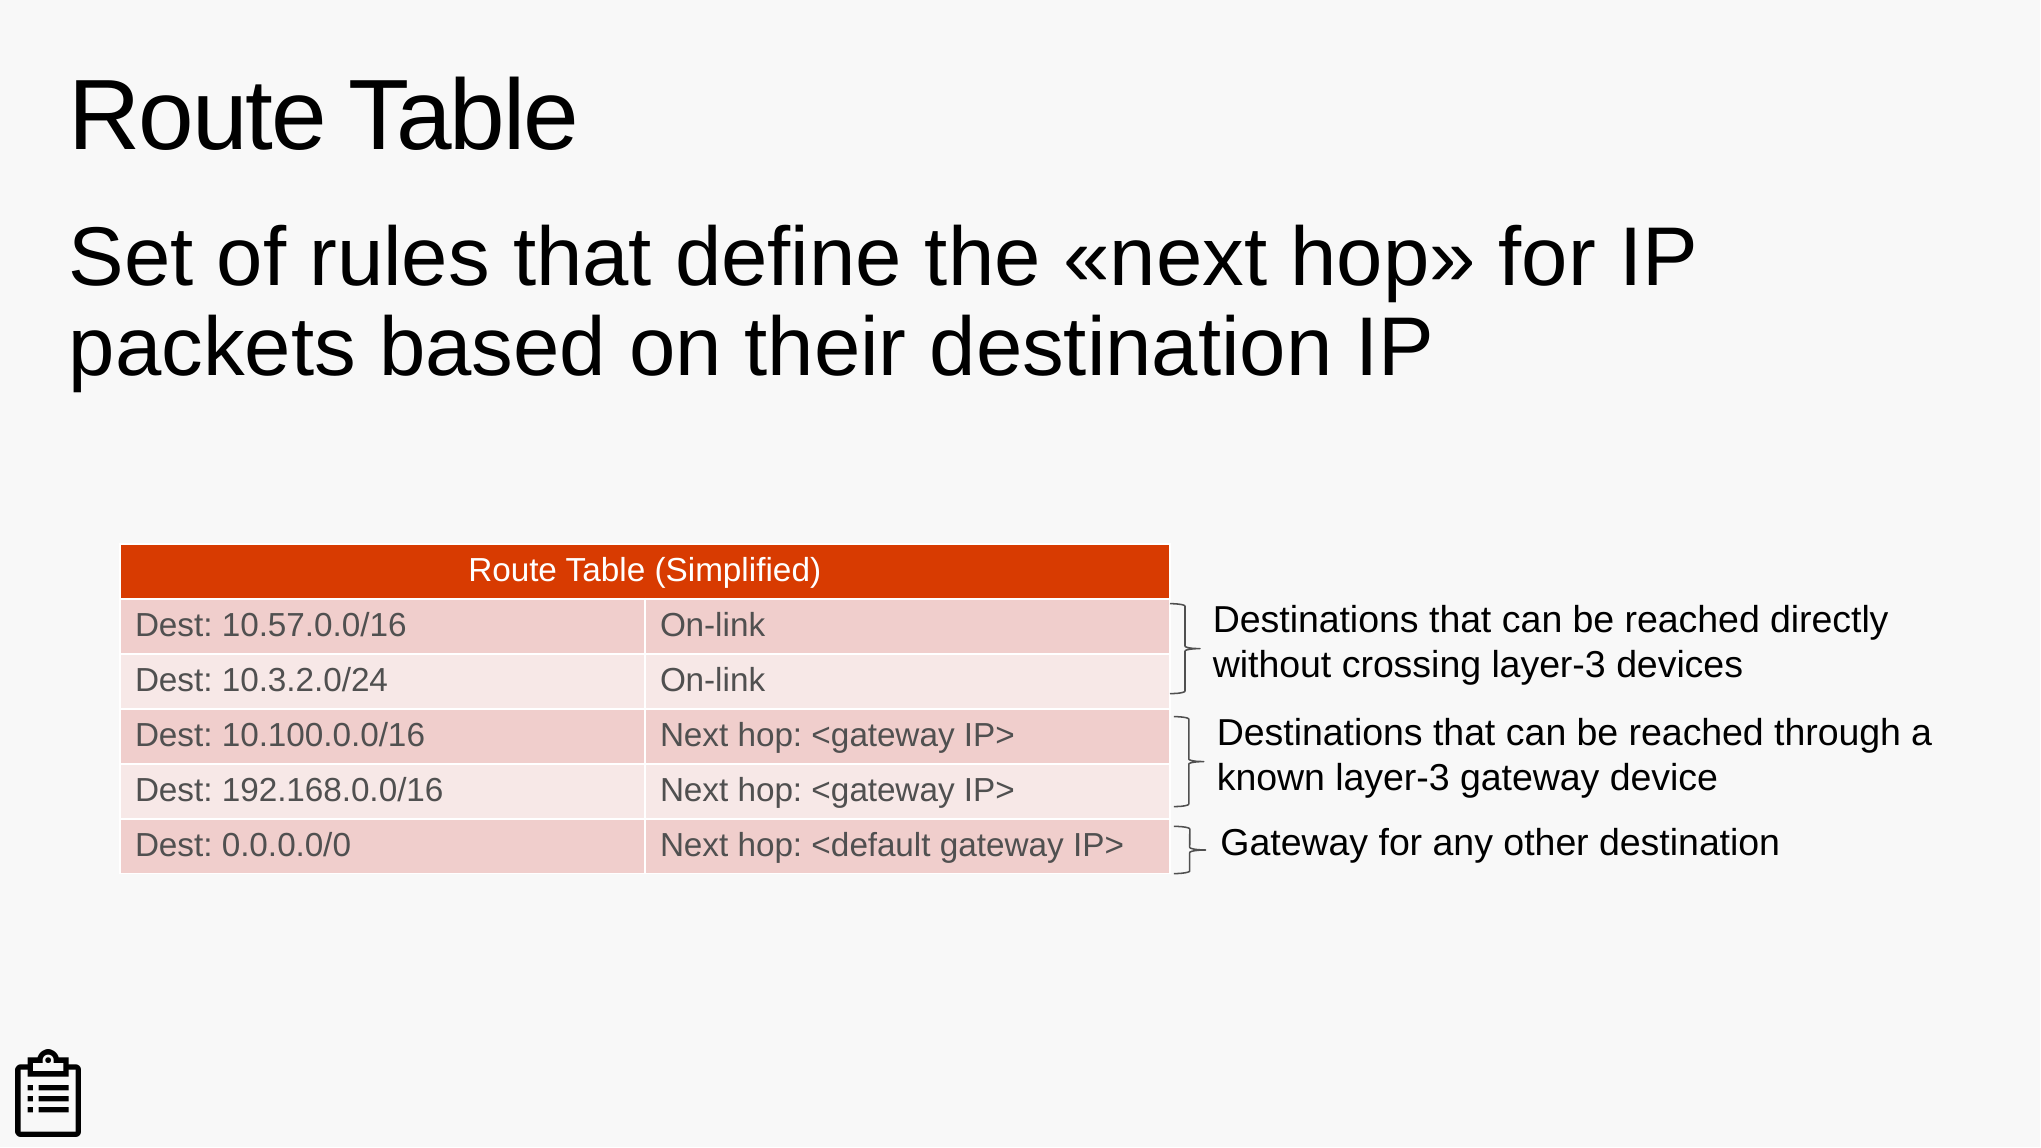

# Route Table
Set of rules that define the «next hop» for IP packets based on their destination IP
| Route Table (Simplified) |  |
| --- | --- |
| Dest: 10.57.0.0/16 | On-link |
| Dest: 10.3.2.0/24 | On-link |
| Dest: 10.100.0.0/16 | Next hop: <gateway IP> |
| Dest: 192.168.0.0/16 | Next hop: <gateway IP> |
| Dest: 0.0.0.0/0 | Next hop: <default gateway IP> |
Destinations that can be reached directly without crossing layer-3 devices

Destinations that can be reached through a known layer-3 gateway device

Gateway for any other destination